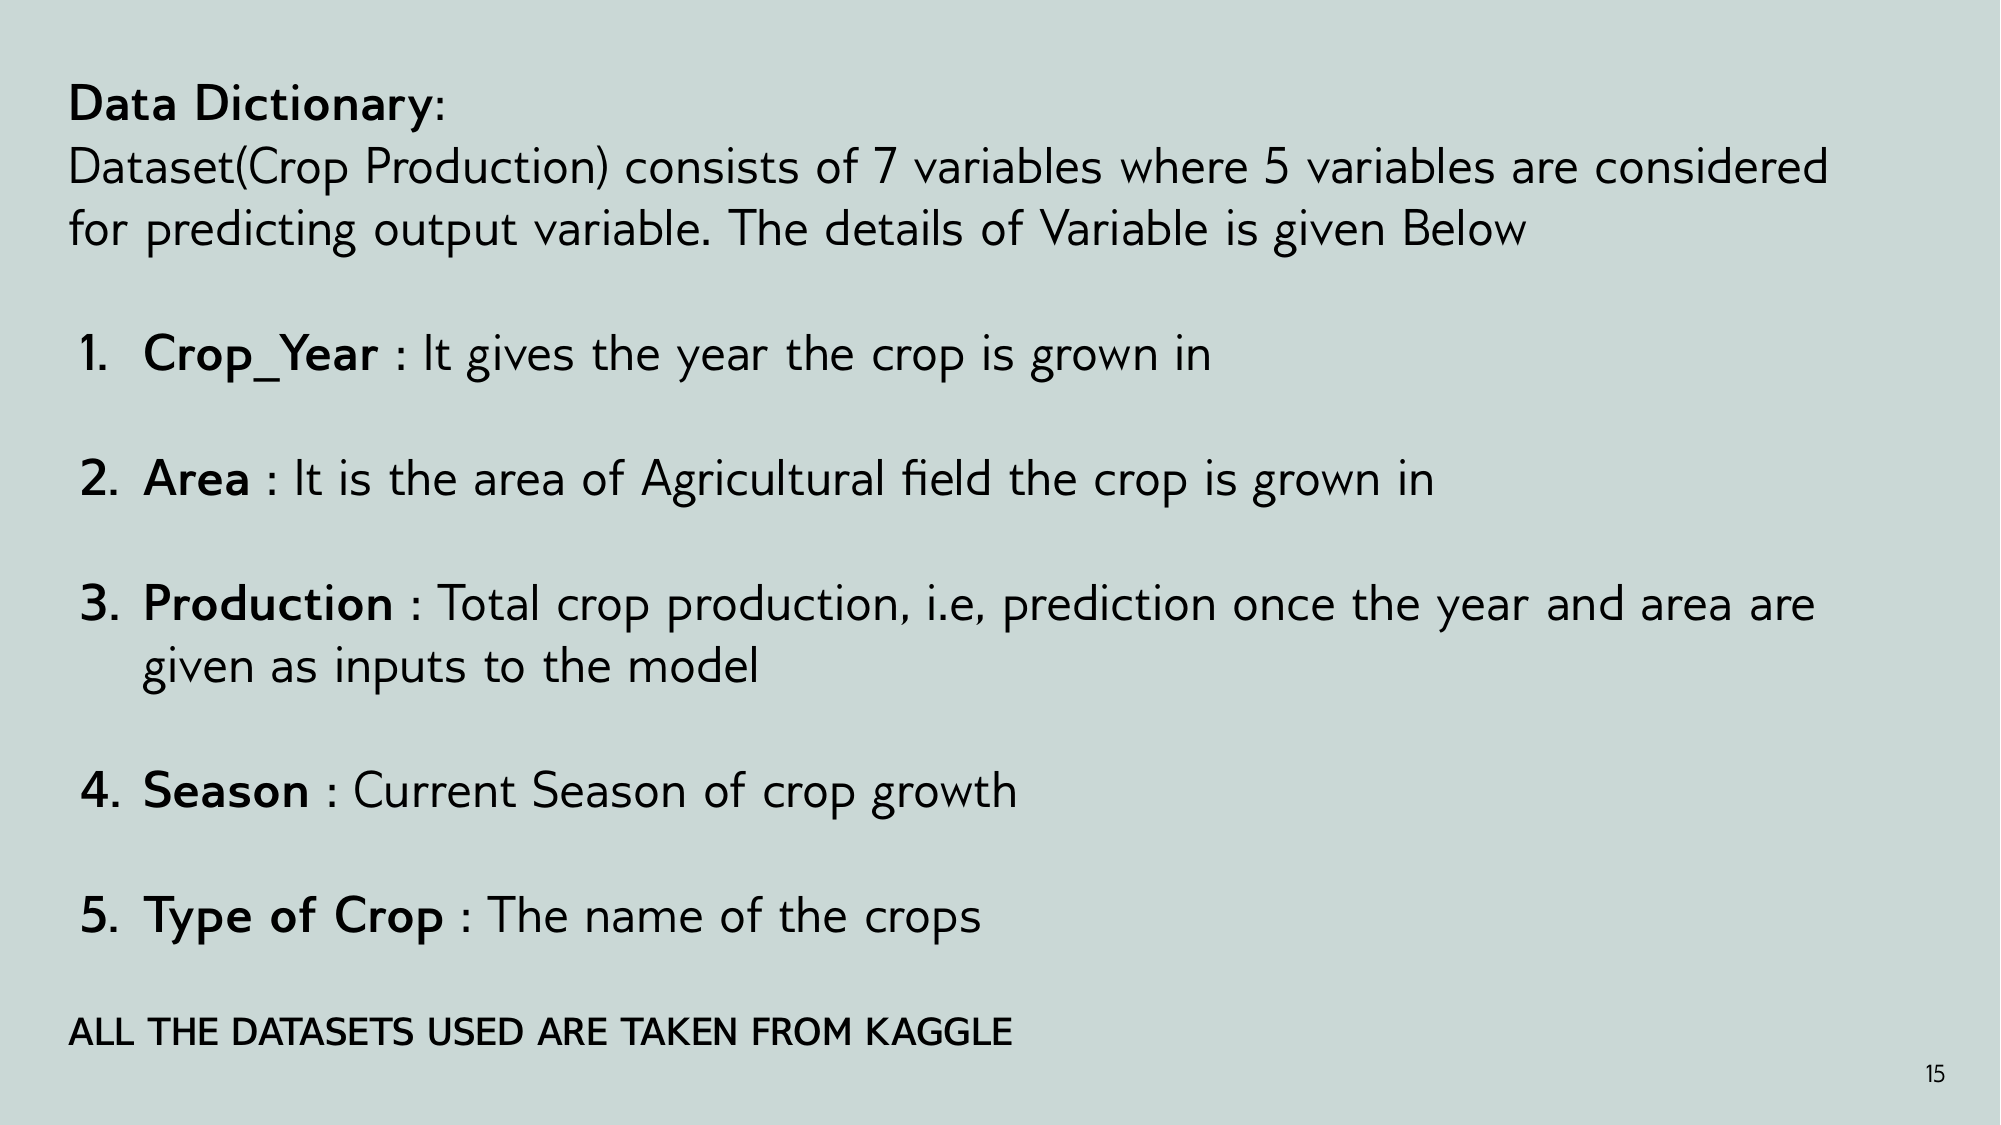

Data Dictionary:
Dataset(Crop Production) consists of 7 variables where 5 variables are considered for predicting output variable. The details of Variable is given Below

Crop_Year : It gives the year the crop is grown in

Area : It is the area of Agricultural field the crop is grown in

Production : Total crop production, i.e, prediction once the year and area are given as inputs to the model

Season : Current Season of crop growth

Type of Crop : The name of the crops

ALL THE DATASETS USED ARE TAKEN FROM KAGGLE
15